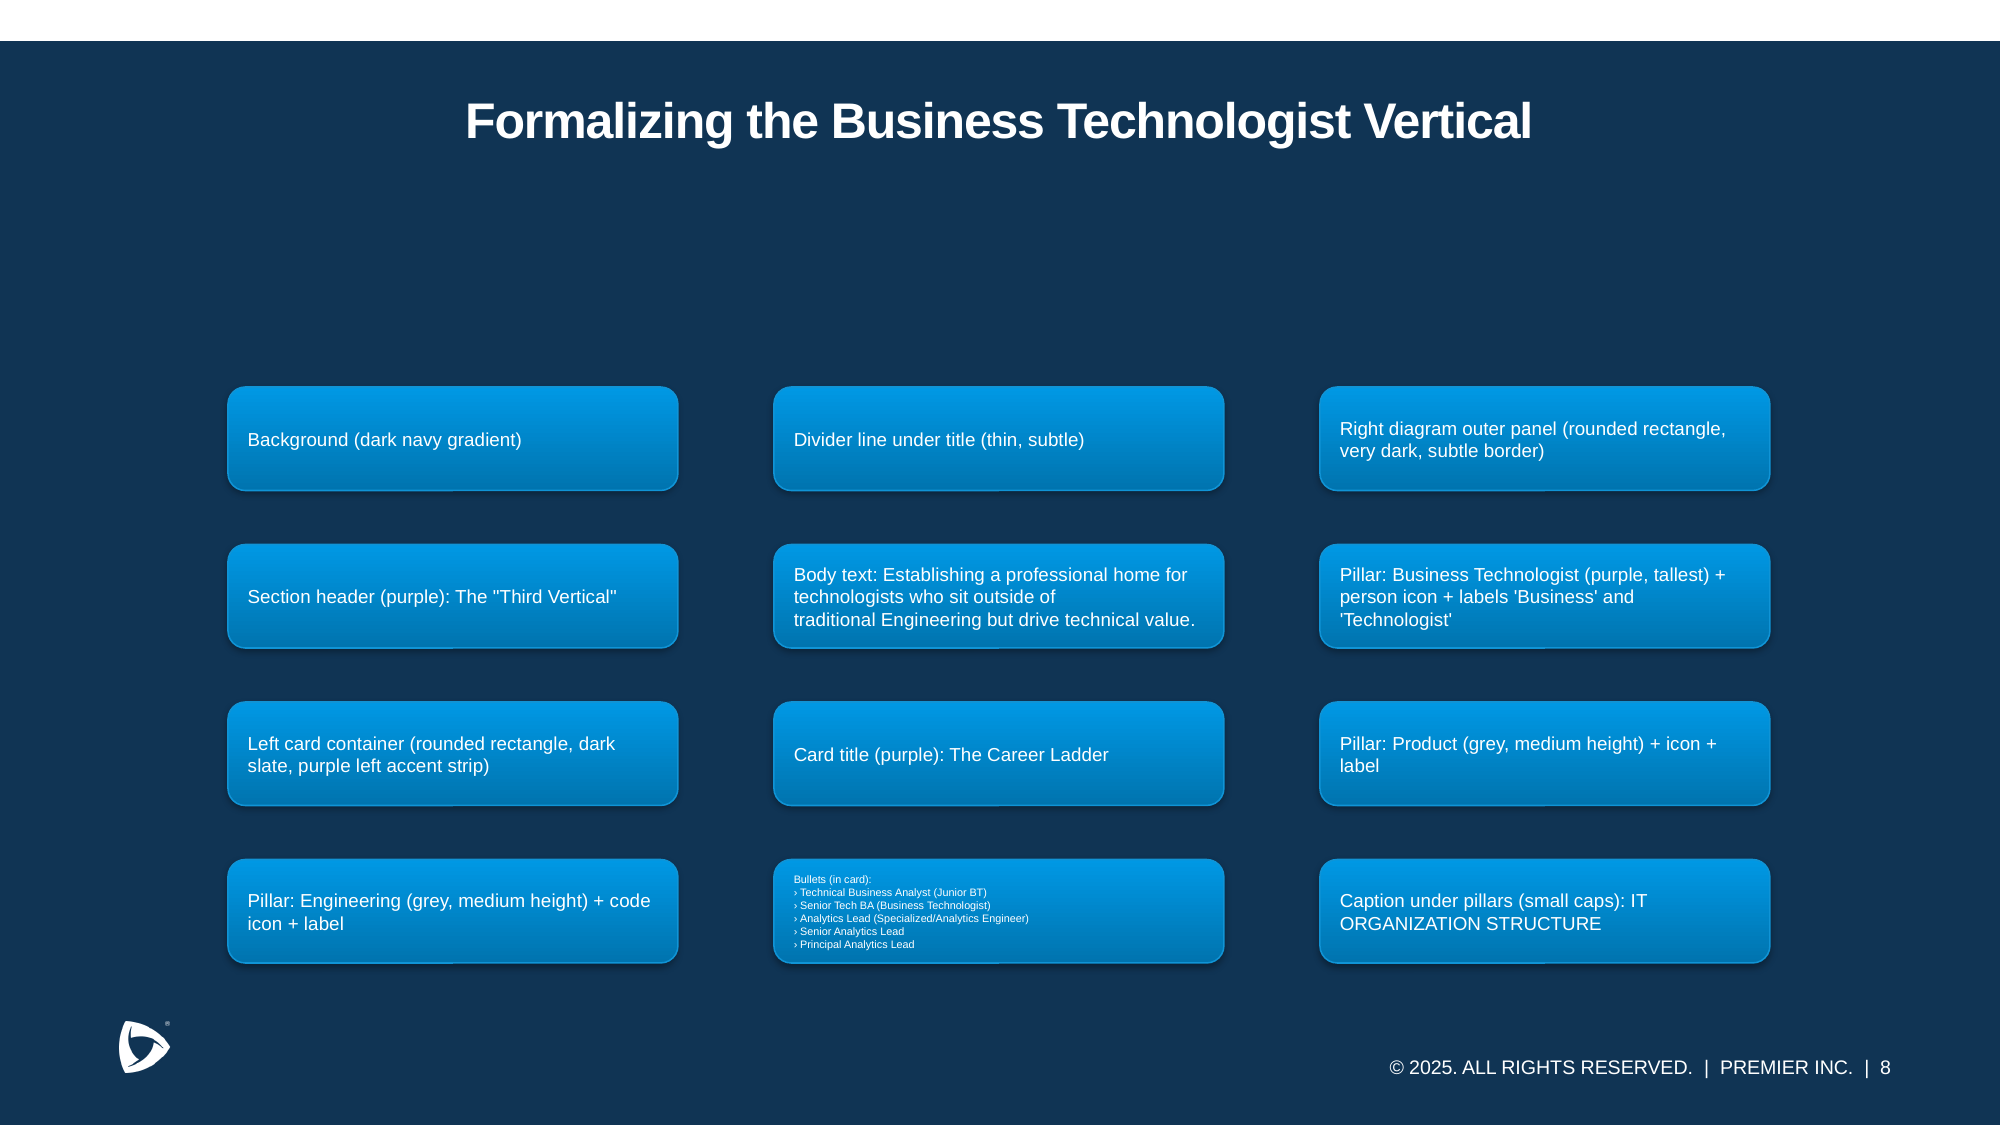

# Formalizing the Business Technologist Vertical
Background (dark navy gradient)
Divider line under title (thin, subtle)
Right diagram outer panel (rounded rectangle, very dark, subtle border)
Section header (purple): The "Third Vertical"
Body text: Establishing a professional home for technologists who sit outside of
traditional Engineering but drive technical value.
Pillar: Business Technologist (purple, tallest) + person icon + labels 'Business' and 'Technologist'
Left card container (rounded rectangle, dark slate, purple left accent strip)
Card title (purple): The Career Ladder
Pillar: Product (grey, medium height) + icon + label
Pillar: Engineering (grey, medium height) + code icon + label
Bullets (in card):
› Technical Business Analyst (Junior BT)
› Senior Tech BA (Business Technologist)
› Analytics Lead (Specialized/Analytics Engineer)
› Senior Analytics Lead
› Principal Analytics Lead
Caption under pillars (small caps): IT ORGANIZATION STRUCTURE